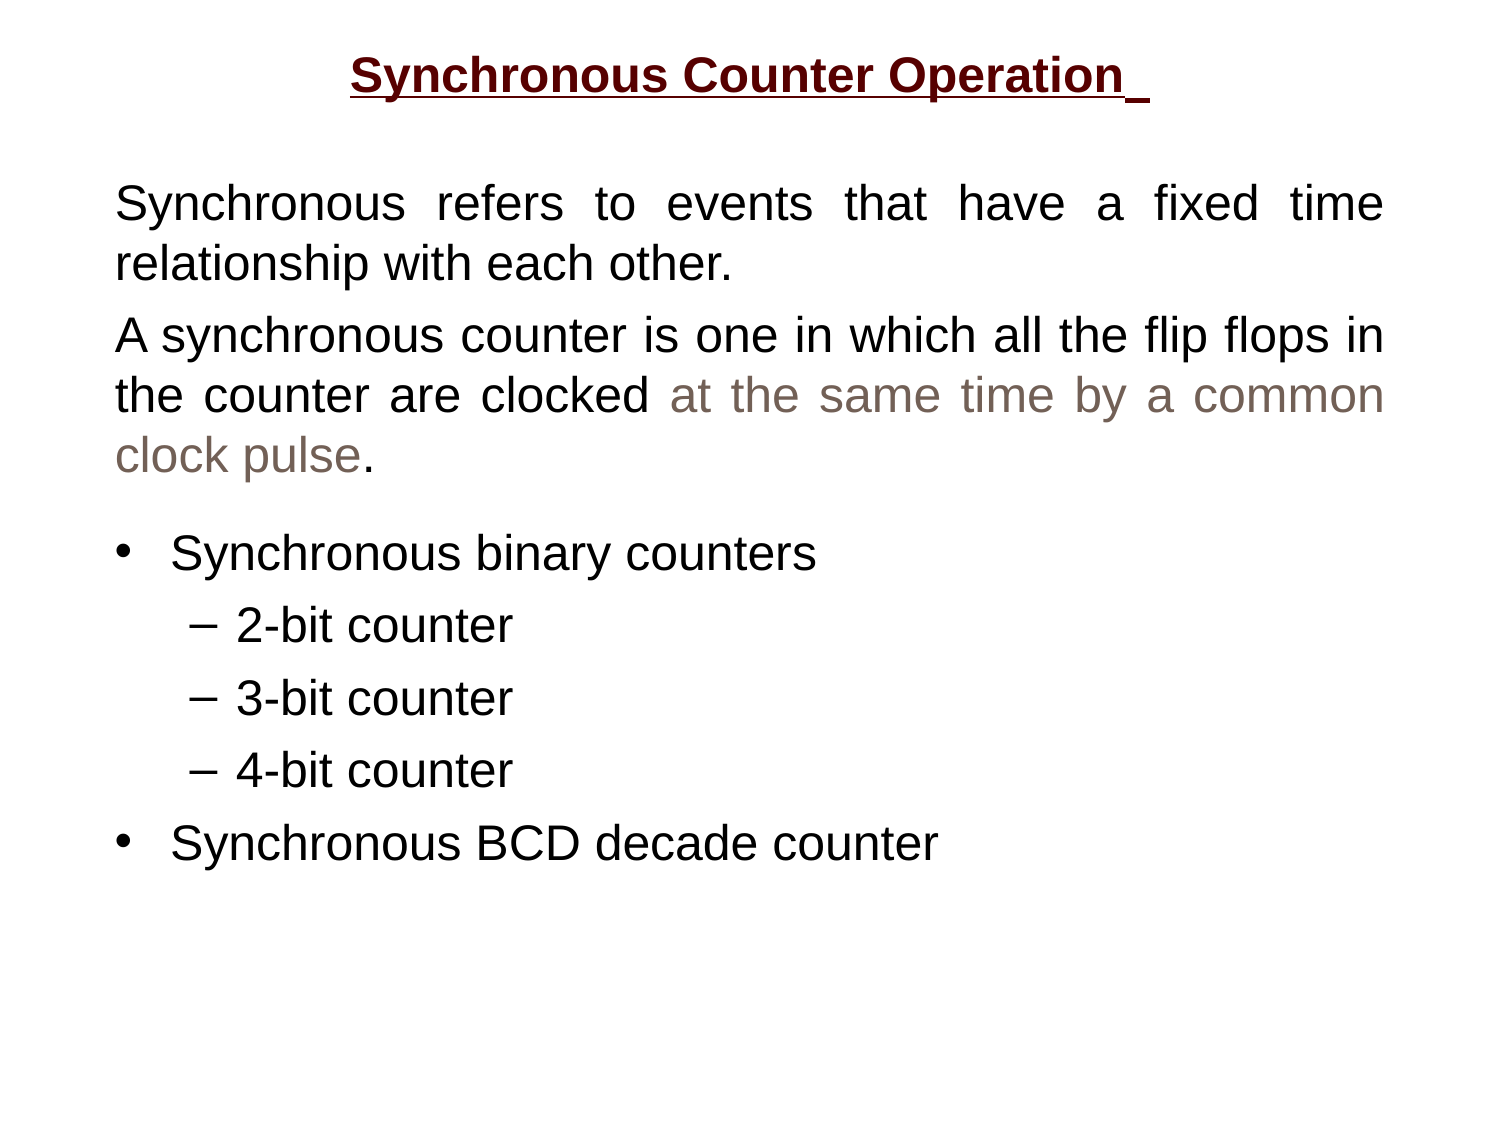

Synchronous Counter Operation
Synchronous refers to events that have a fixed time relationship with each other.
A synchronous counter is one in which all the flip flops in the counter are clocked at the same time by a common clock pulse.
Synchronous binary counters
2-bit counter
3-bit counter
4-bit counter
Synchronous BCD decade counter
15